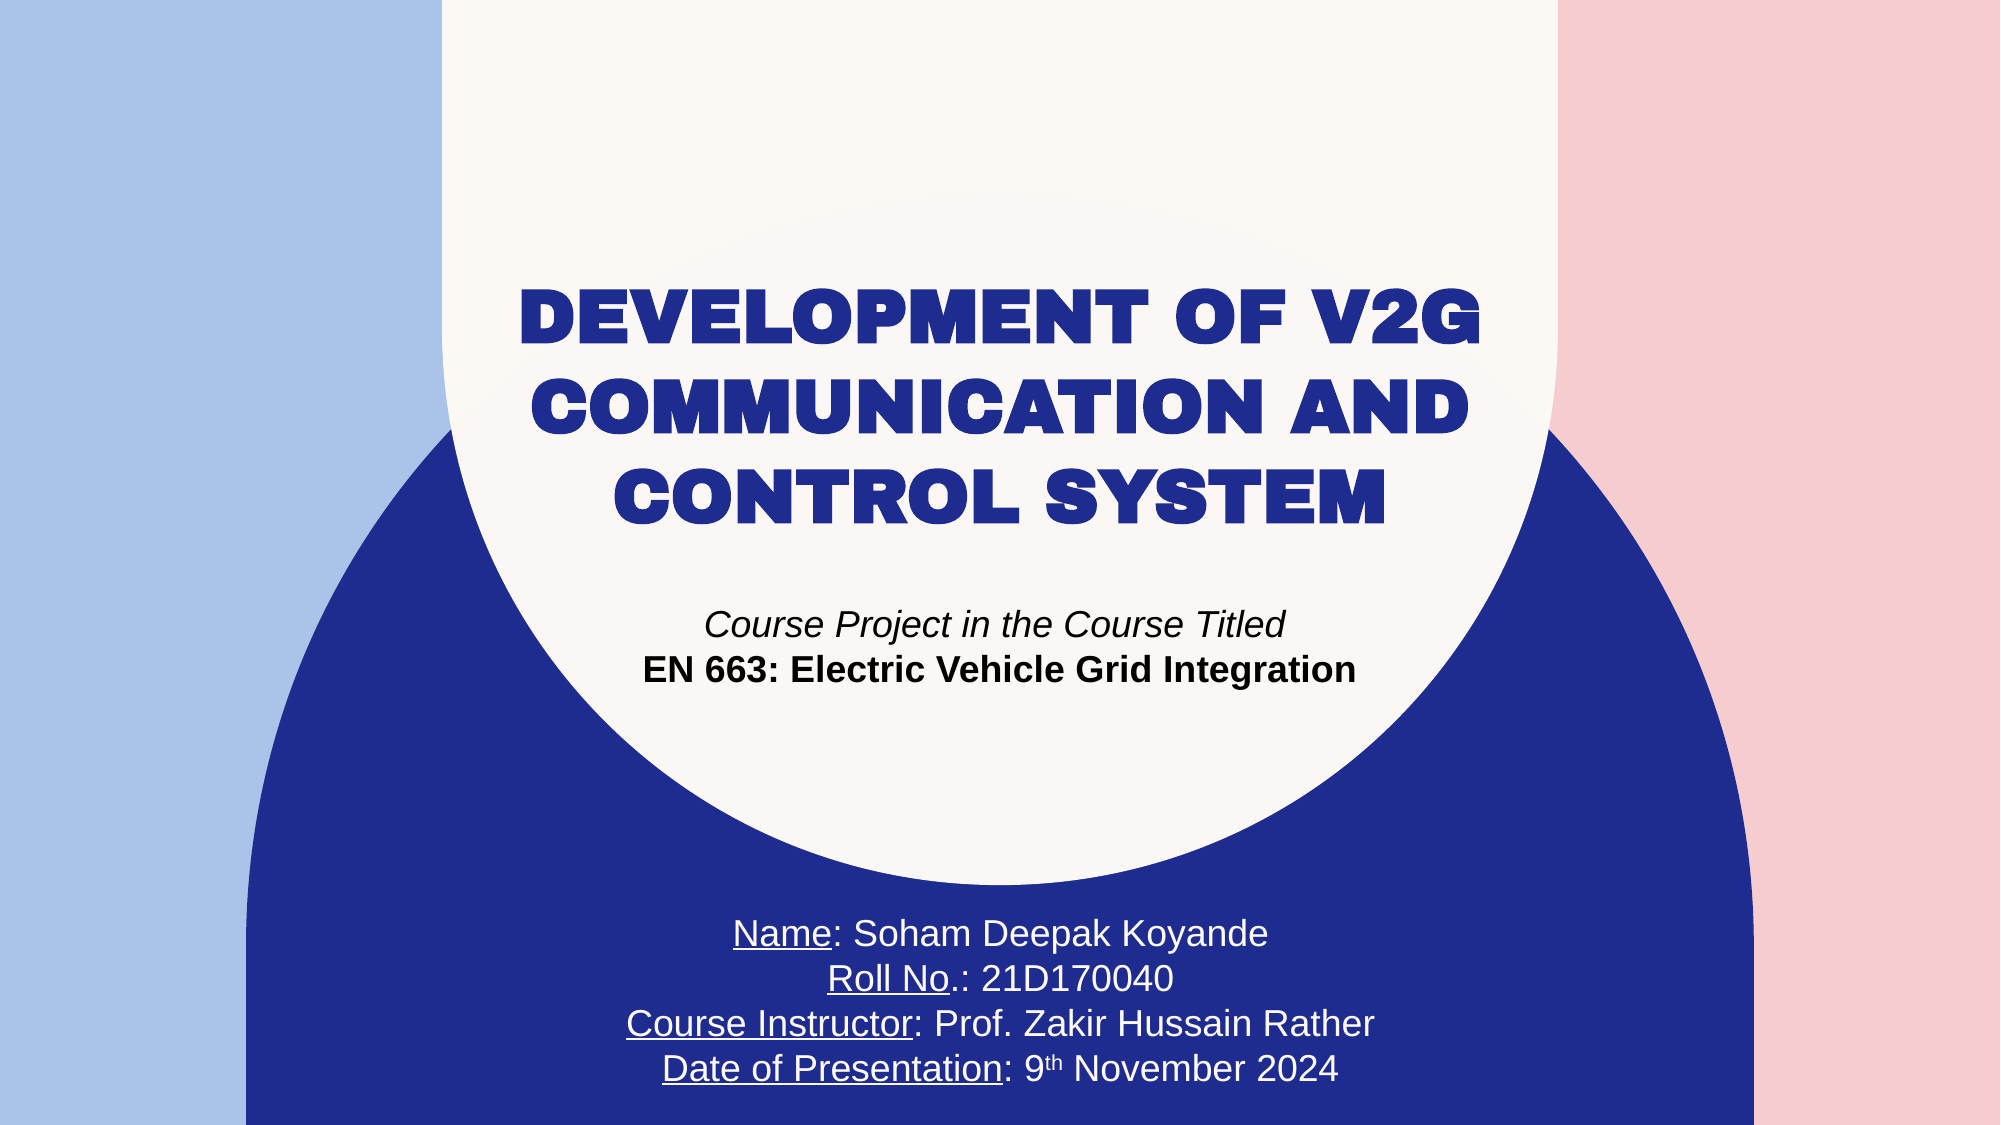

# Development of V2g communication and control System
Course Project in the Course Titled
EN 663: Electric Vehicle Grid Integration
Name: Soham Deepak Koyande
Roll No.: 21D170040
Course Instructor: Prof. Zakir Hussain Rather
Date of Presentation: 9th November 2024